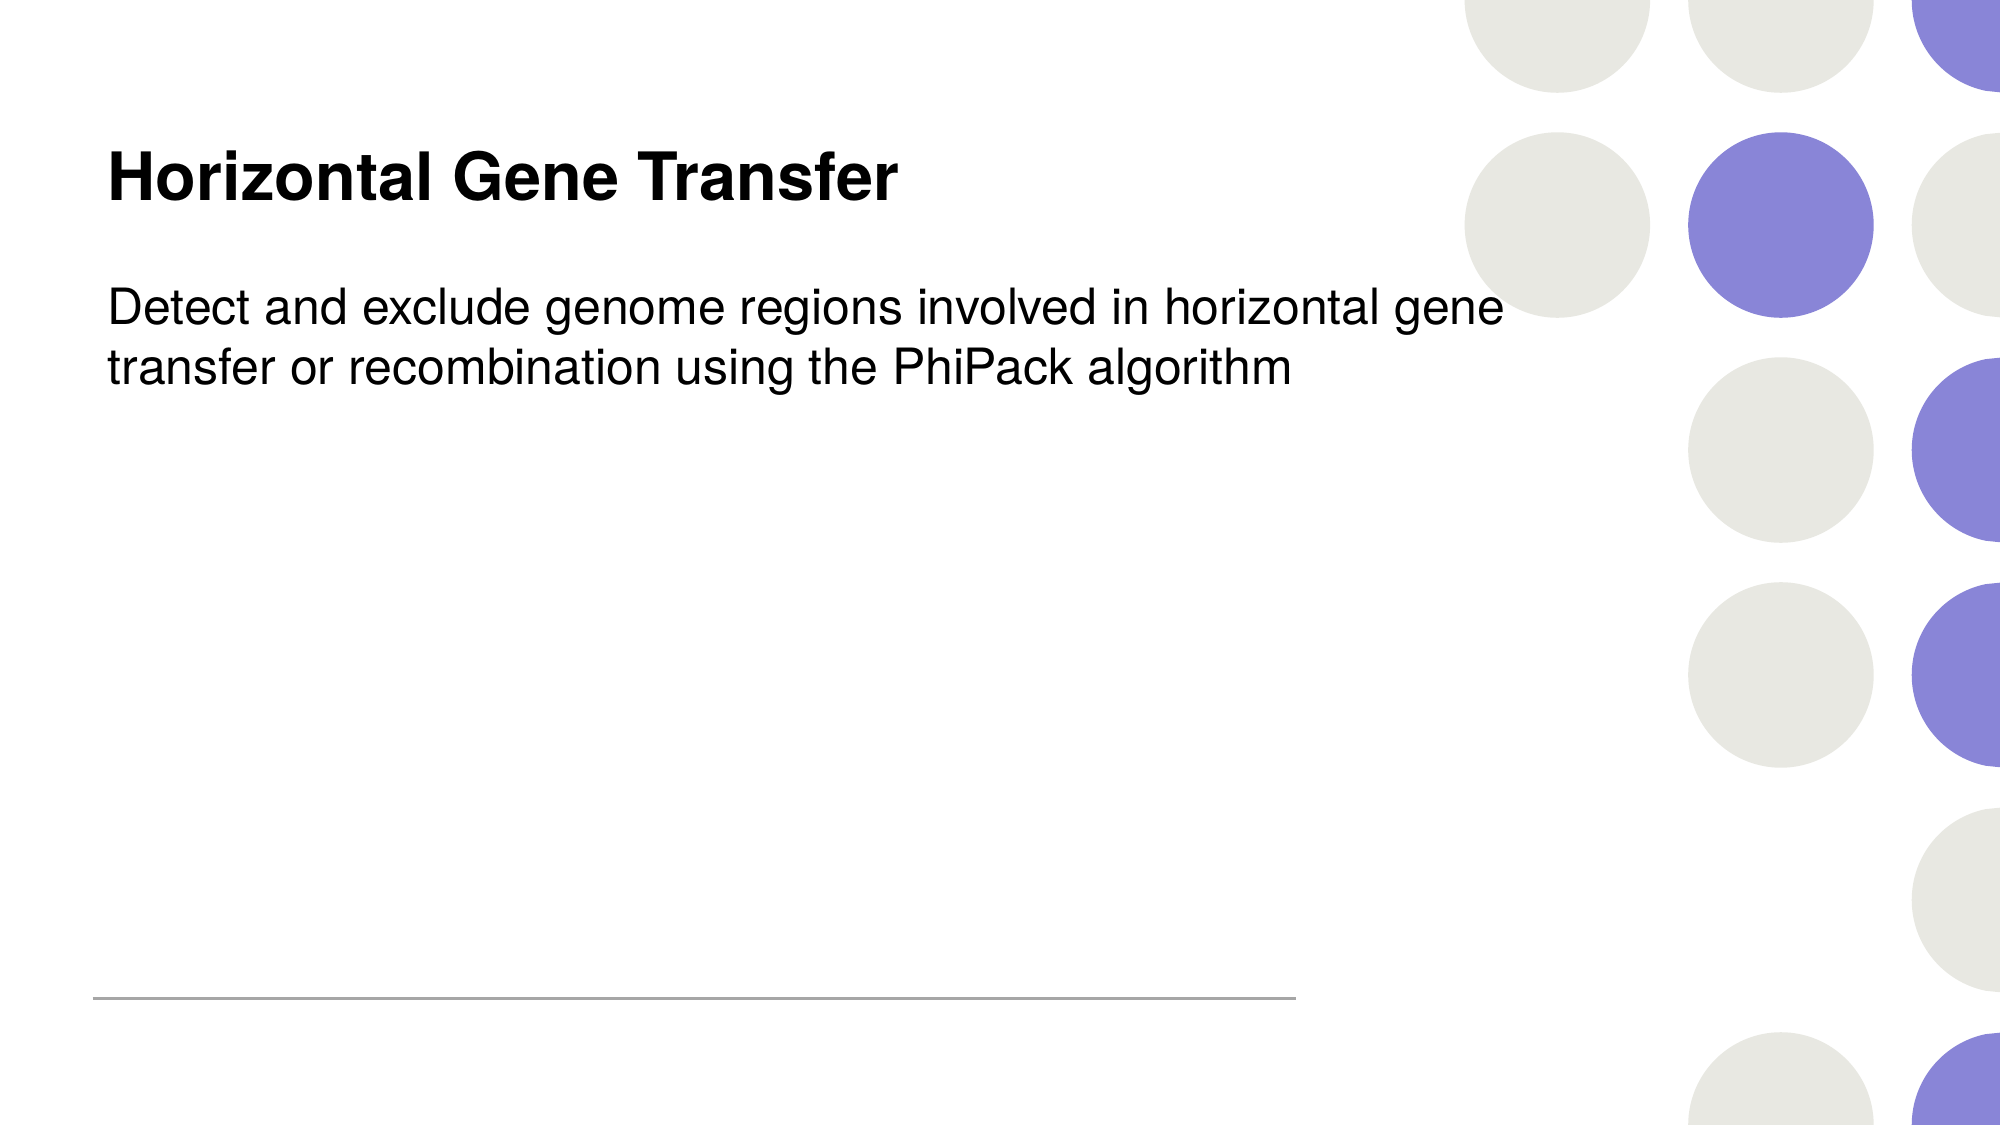

# Horizontal Gene Transfer
Detect and exclude genome regions involved in horizontal gene transfer or recombination using the PhiPack algorithm